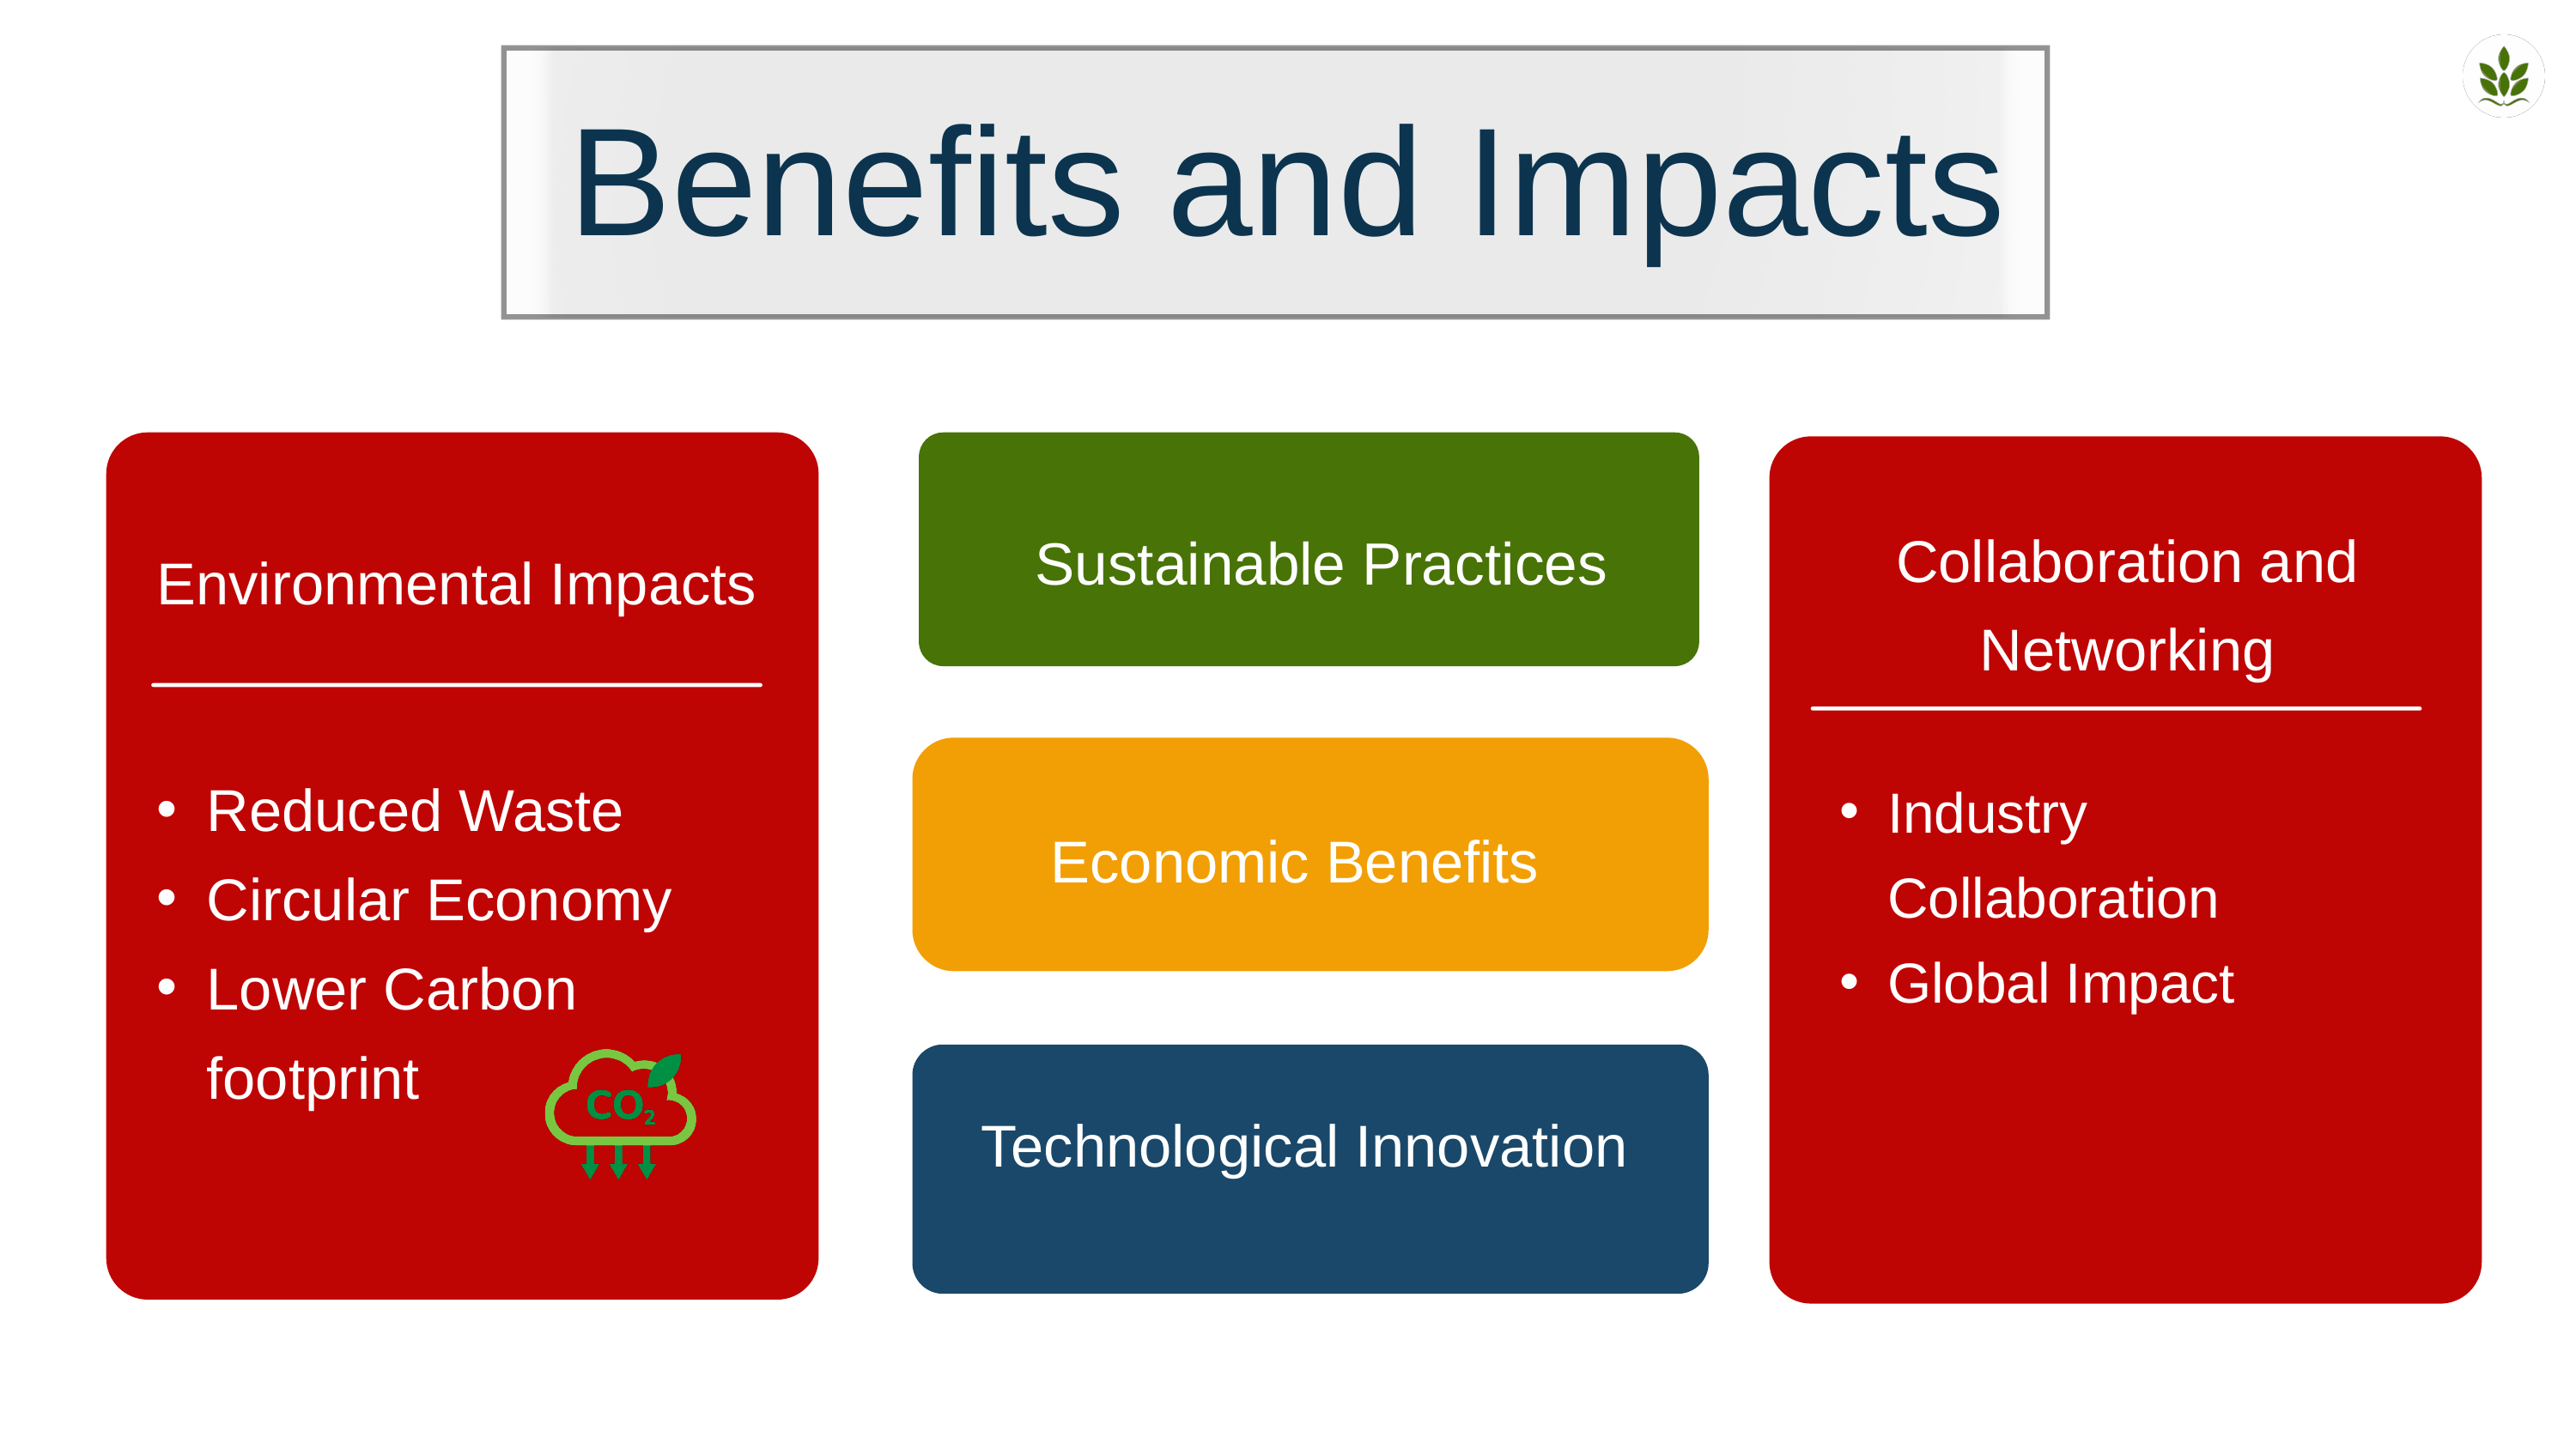

Benefits and Impacts

Collaboration and Networking
Sustainable Practices
Environmental Impacts

Reduced Waste
Circular Economy
Lower Carbon footprint
Industry Collaboration
Global Impact
Economic Benefits

Technological Innovation